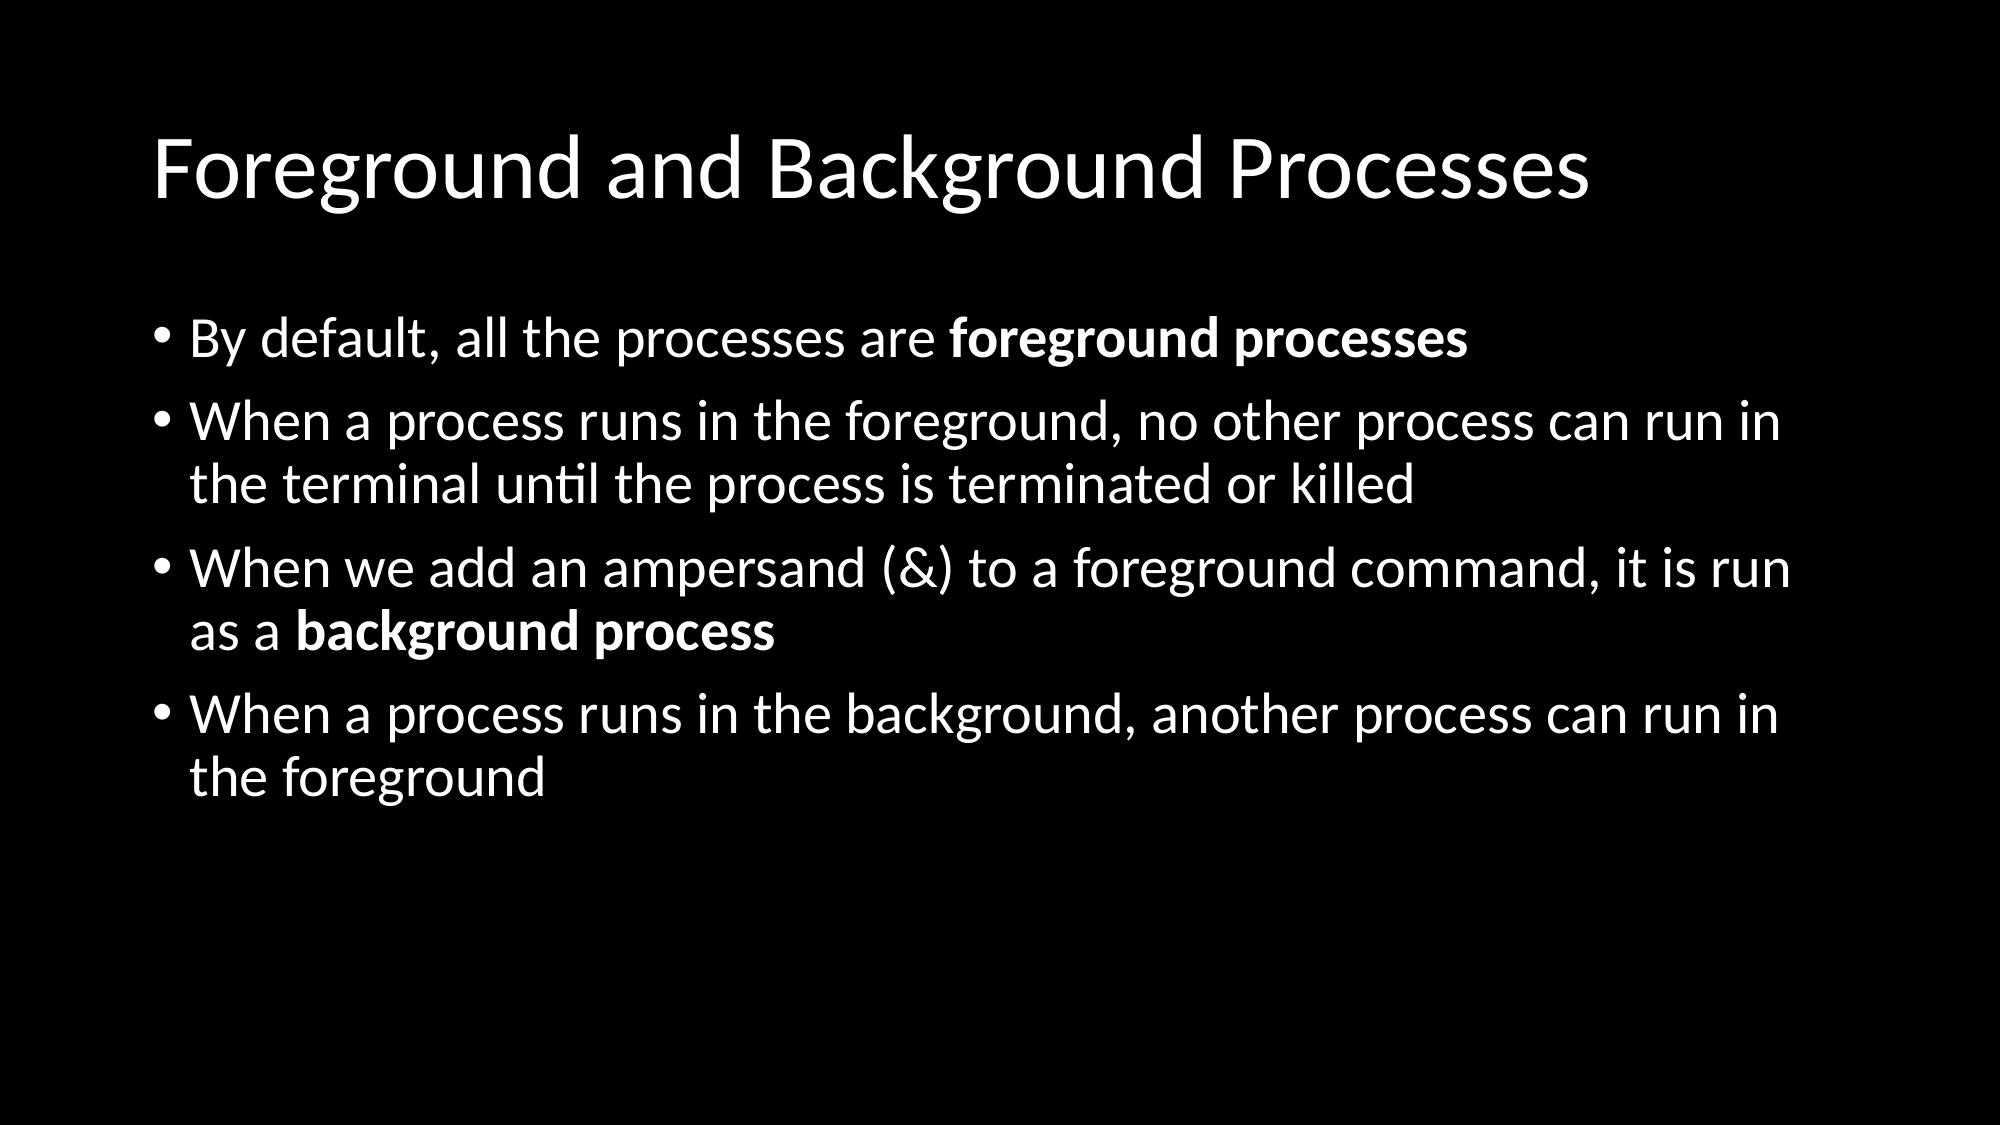

# Foreground and Background Processes
By default, all the processes are foreground processes
When a process runs in the foreground, no other process can run in the terminal until the process is terminated or killed
When we add an ampersand (&) to a foreground command, it is run as a background process
When a process runs in the background, another process can run in the foreground